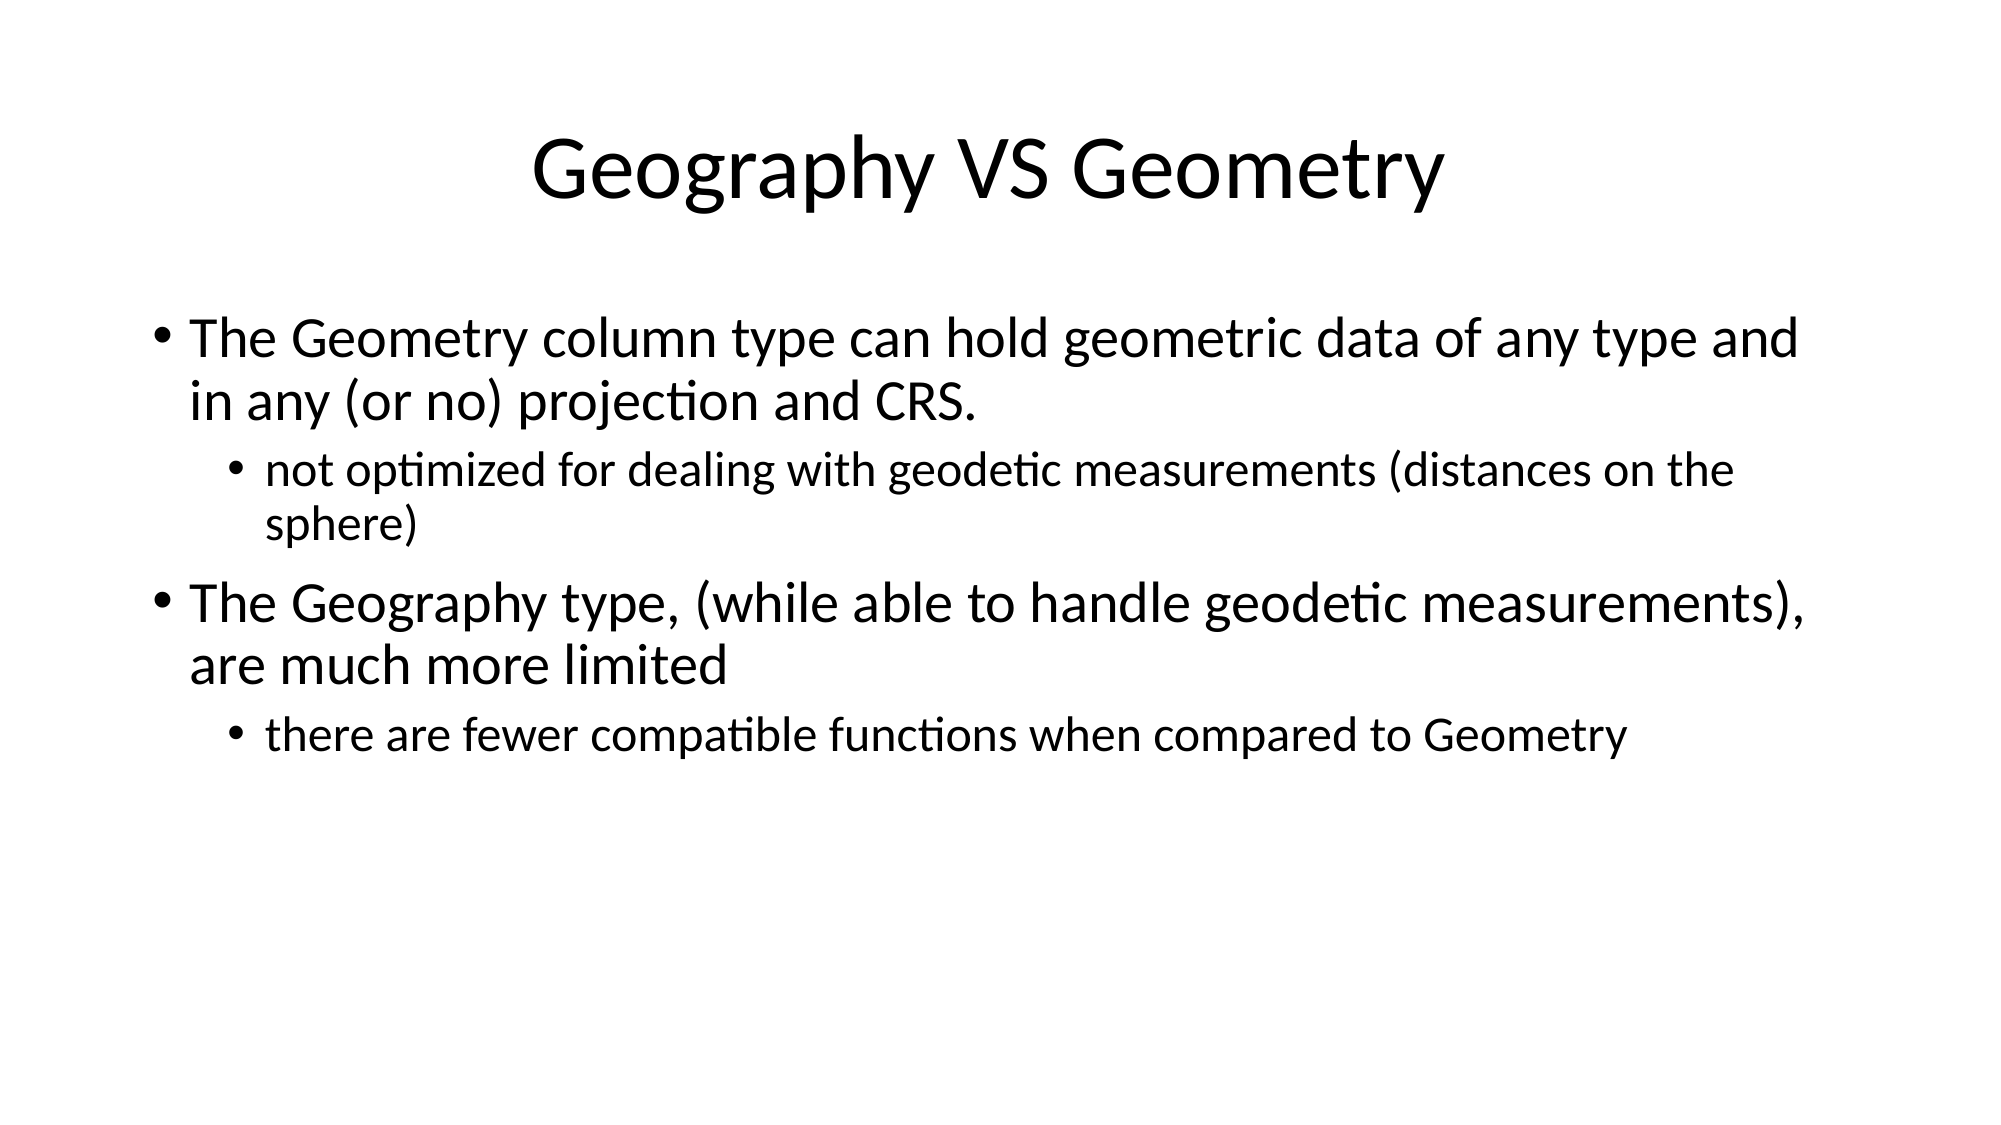

# Geography VS Geometry
The Geometry column type can hold geometric data of any type and in any (or no) projection and CRS.
not optimized for dealing with geodetic measurements (distances on the sphere)
The Geography type, (while able to handle geodetic measurements), are much more limited
there are fewer compatible functions when compared to Geometry